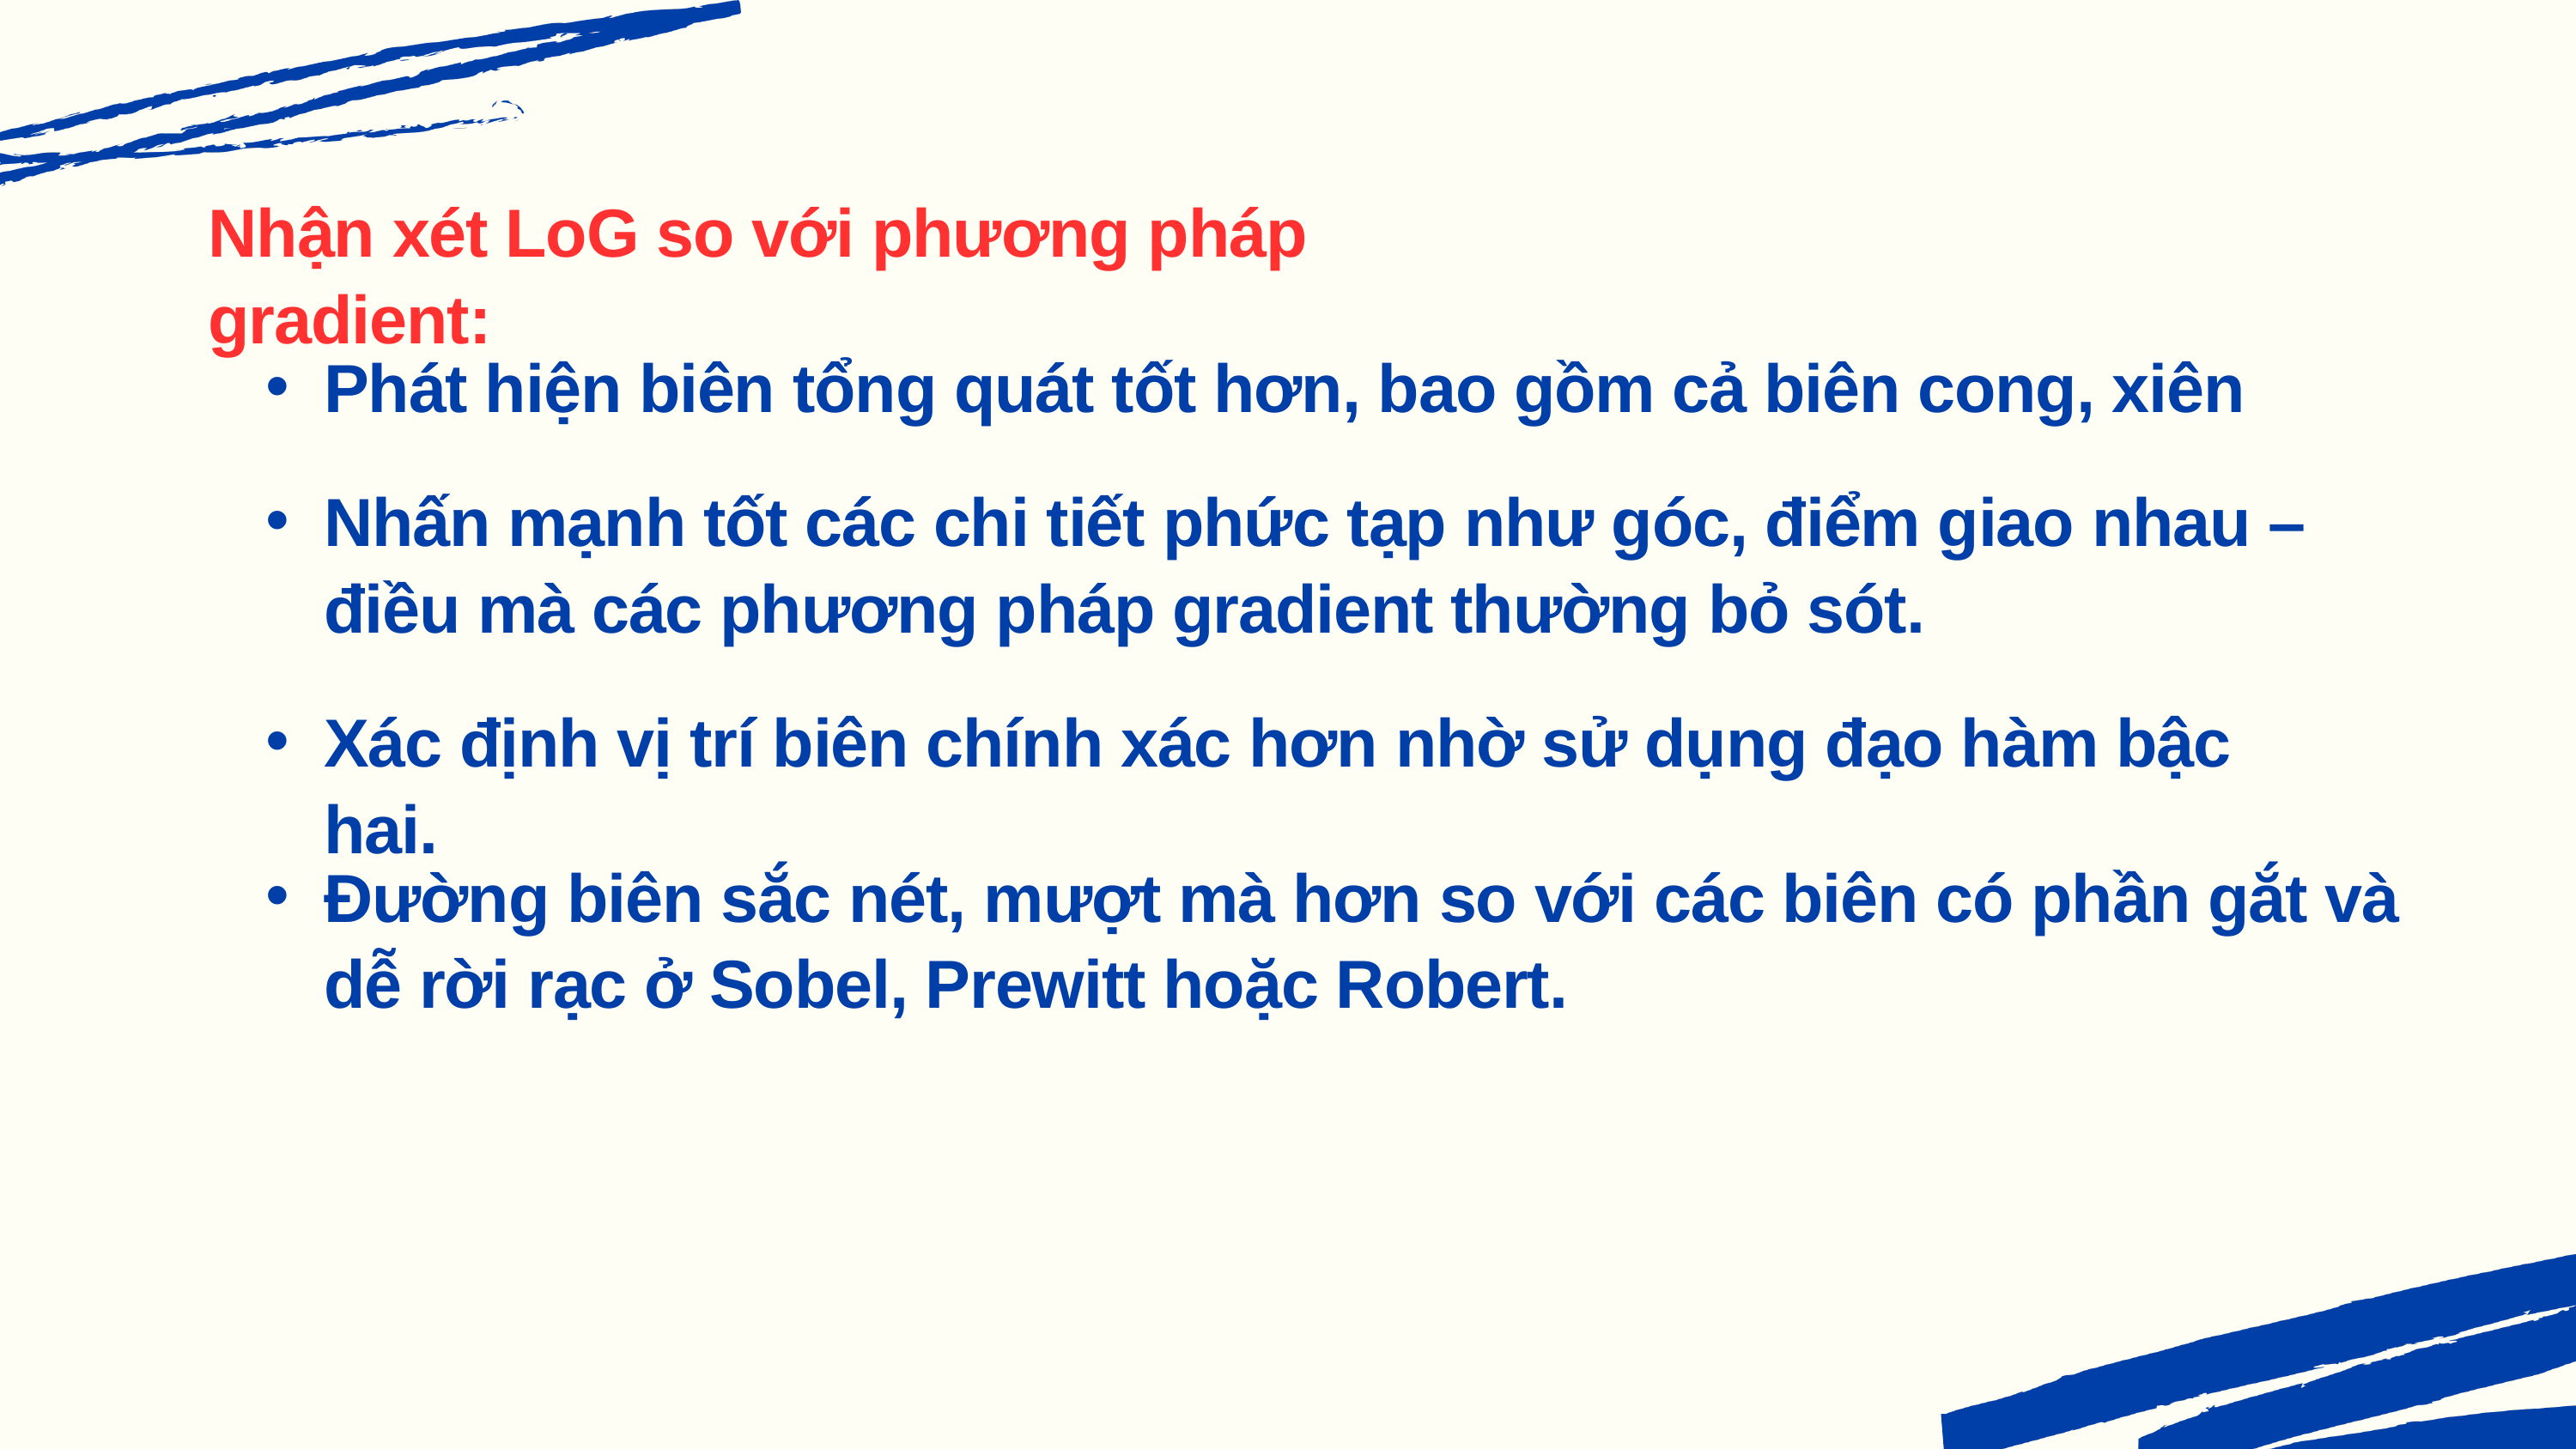

Nhận xét LoG so với phương pháp gradient:
Phát hiện biên tổng quát tốt hơn, bao gồm cả biên cong, xiên
Nhấn mạnh tốt các chi tiết phức tạp như góc, điểm giao nhau – điều mà các phương pháp gradient thường bỏ sót.
Xác định vị trí biên chính xác hơn nhờ sử dụng đạo hàm bậc hai.
Đường biên sắc nét, mượt mà hơn so với các biên có phần gắt và dễ rời rạc ở Sobel, Prewitt hoặc Robert.